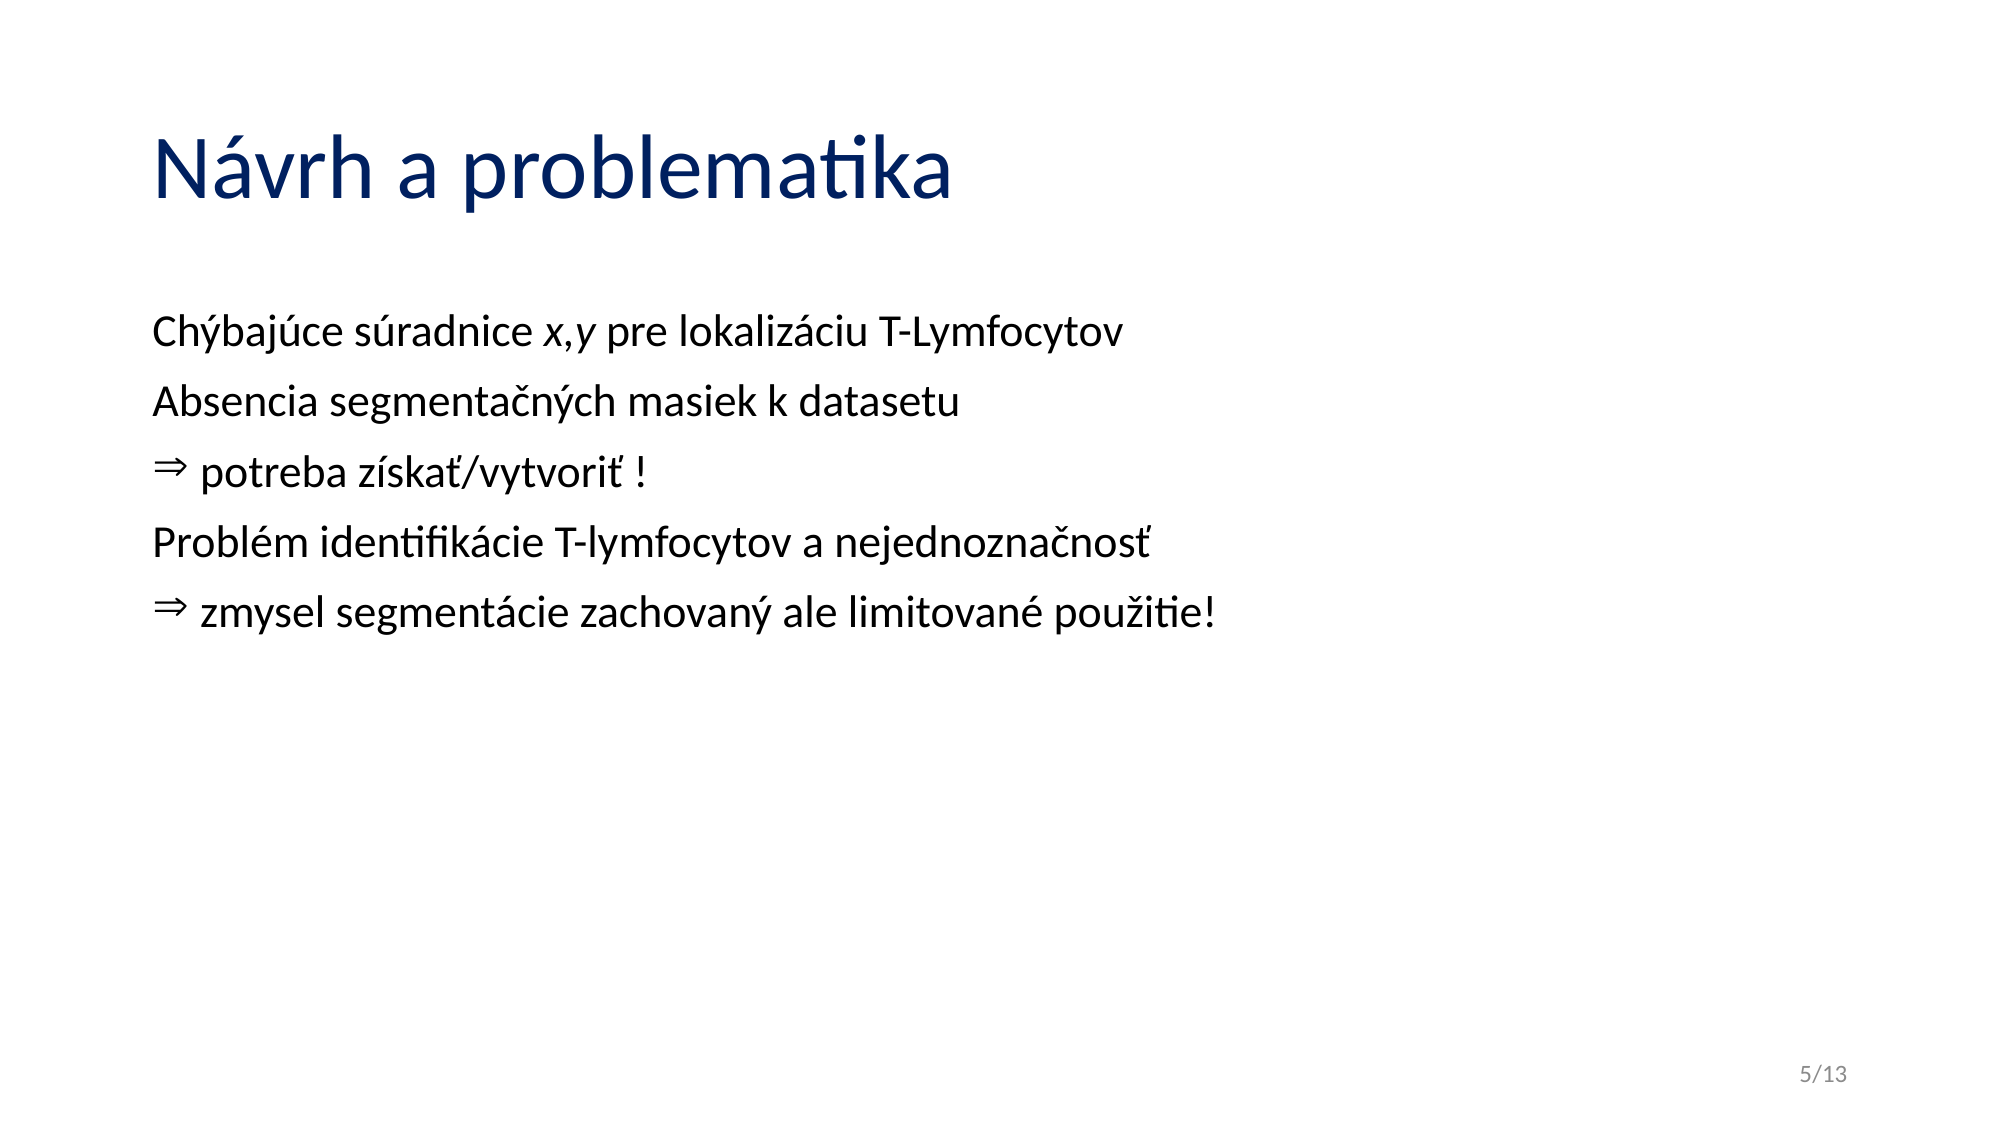

# Návrh a problematika
Chýbajúce súradnice x,y pre lokalizáciu T-Lymfocytov
Absencia segmentačných masiek k datasetu
 potreba získať/vytvoriť !
Problém identifikácie T-lymfocytov a nejednoznačnosť
 zmysel segmentácie zachovaný ale limitované použitie!

5/13